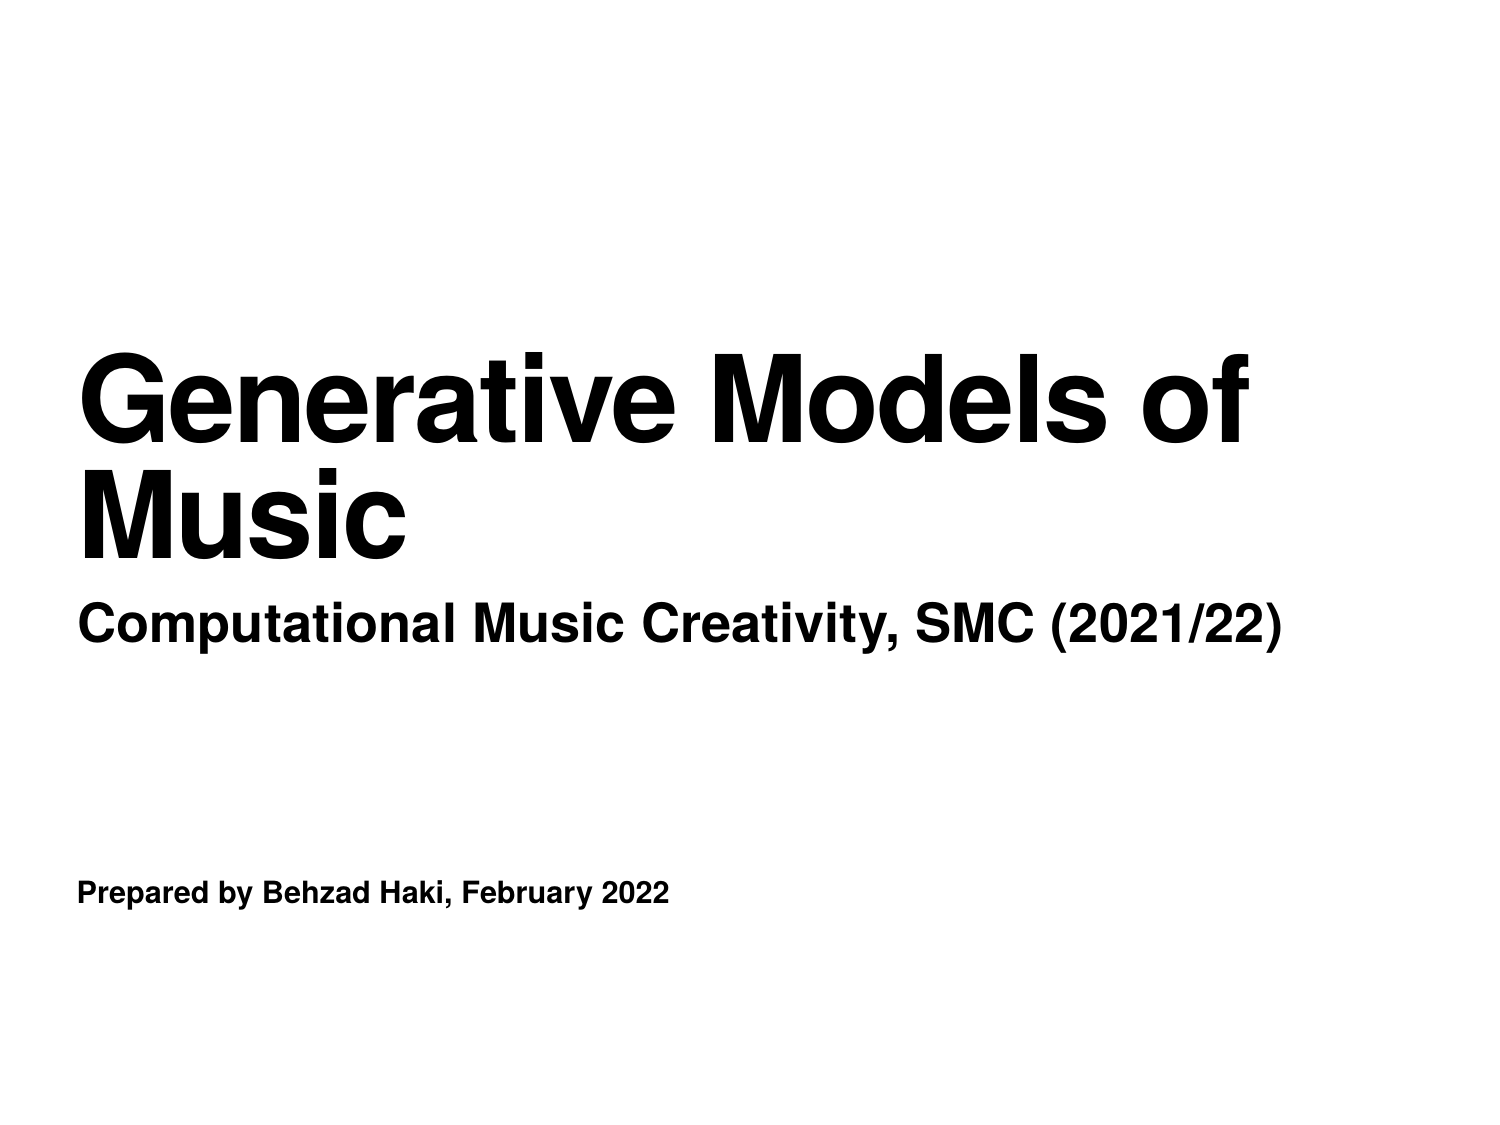

# Generative Models of Music
Computational Music Creativity, SMC (2021/22)
Prepared by Behzad Haki, February 2022